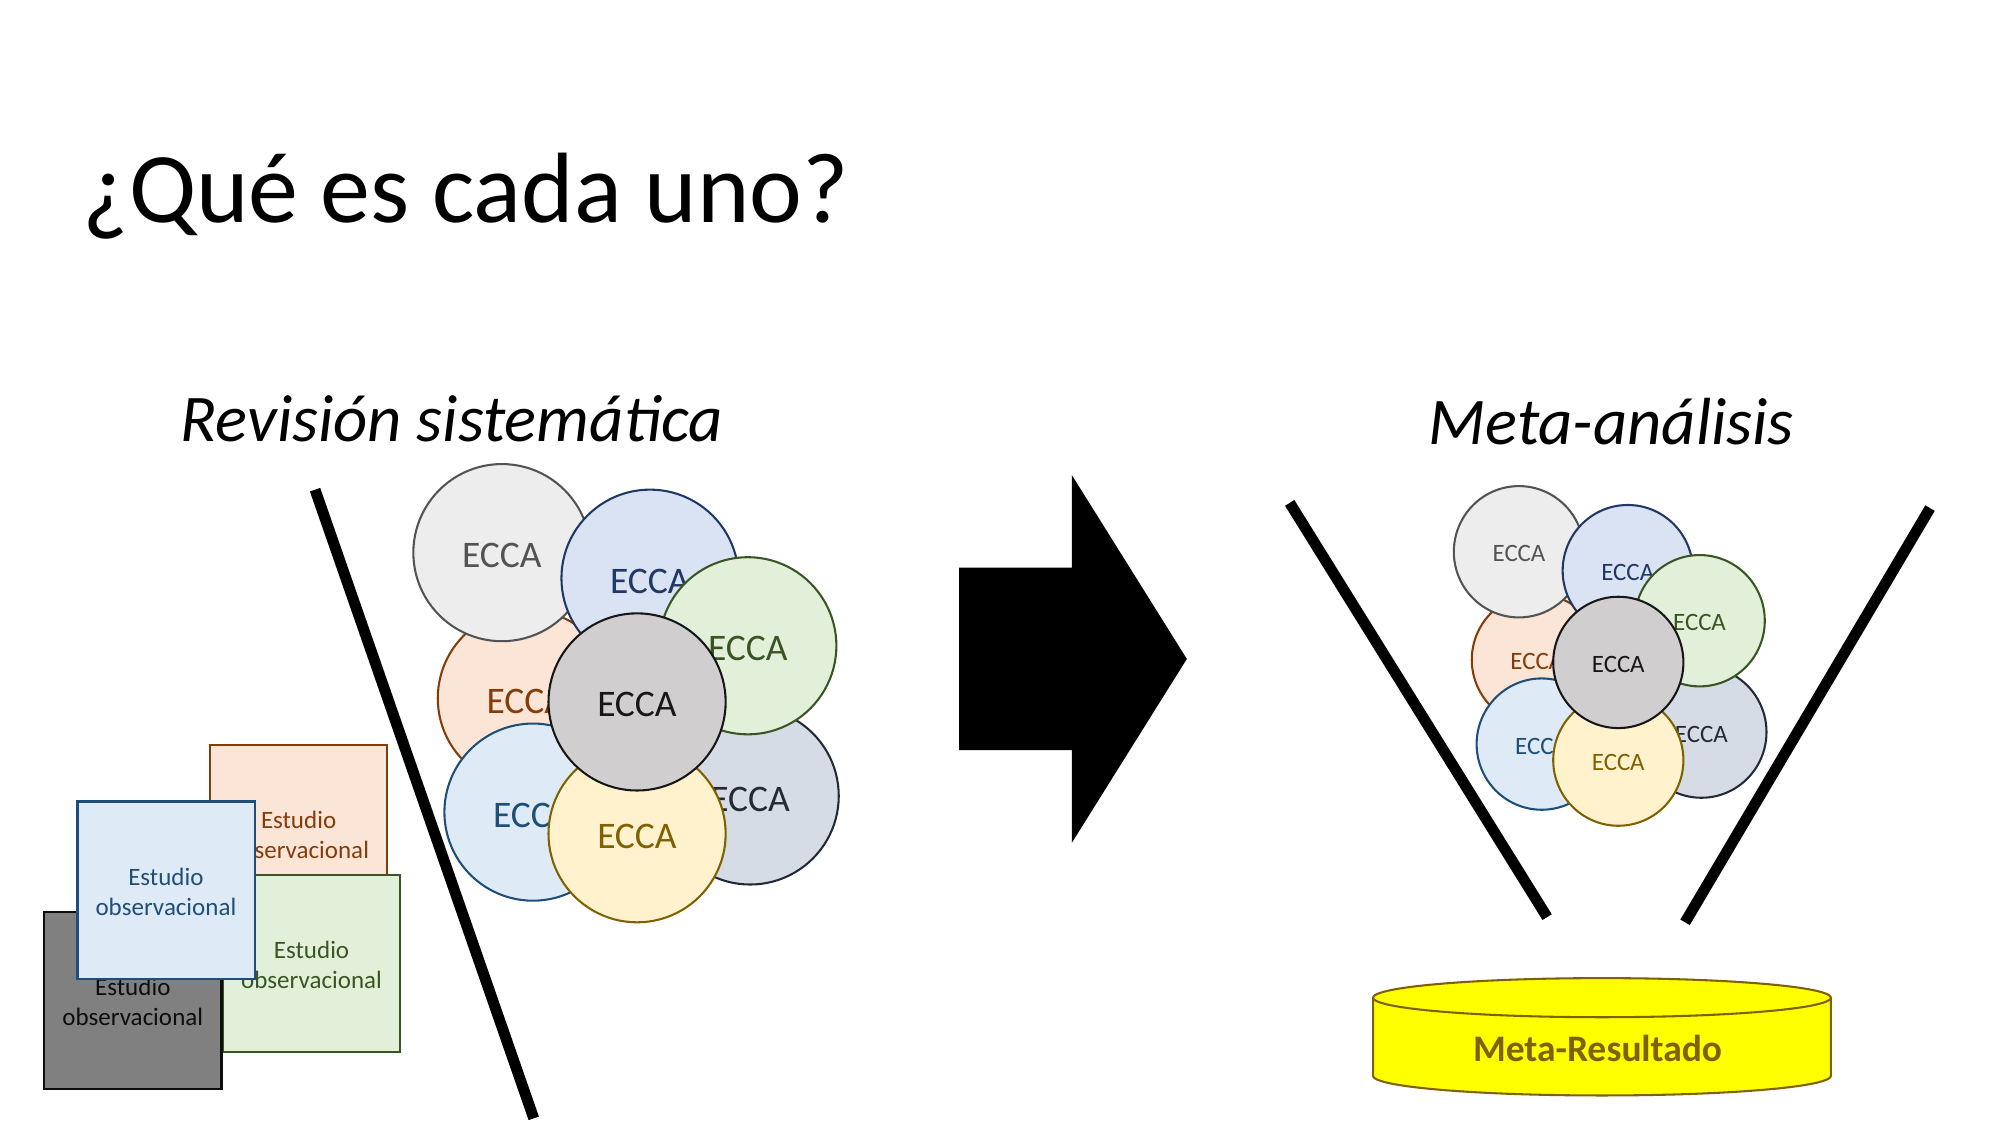

¿Qué es cada uno?
Revisión sistemática
Meta-análisis
ECCA

ECCA
ECCA
ECCA
ECCA
ECCA
ECCA
ECCA
ECCA
ECCA
ECCA
ECCA
ECCA
ECCA
ECCA
Estudio observacional
ECCA
Estudio observacional
Estudio observacional
Estudio observacional
Meta-Resultado